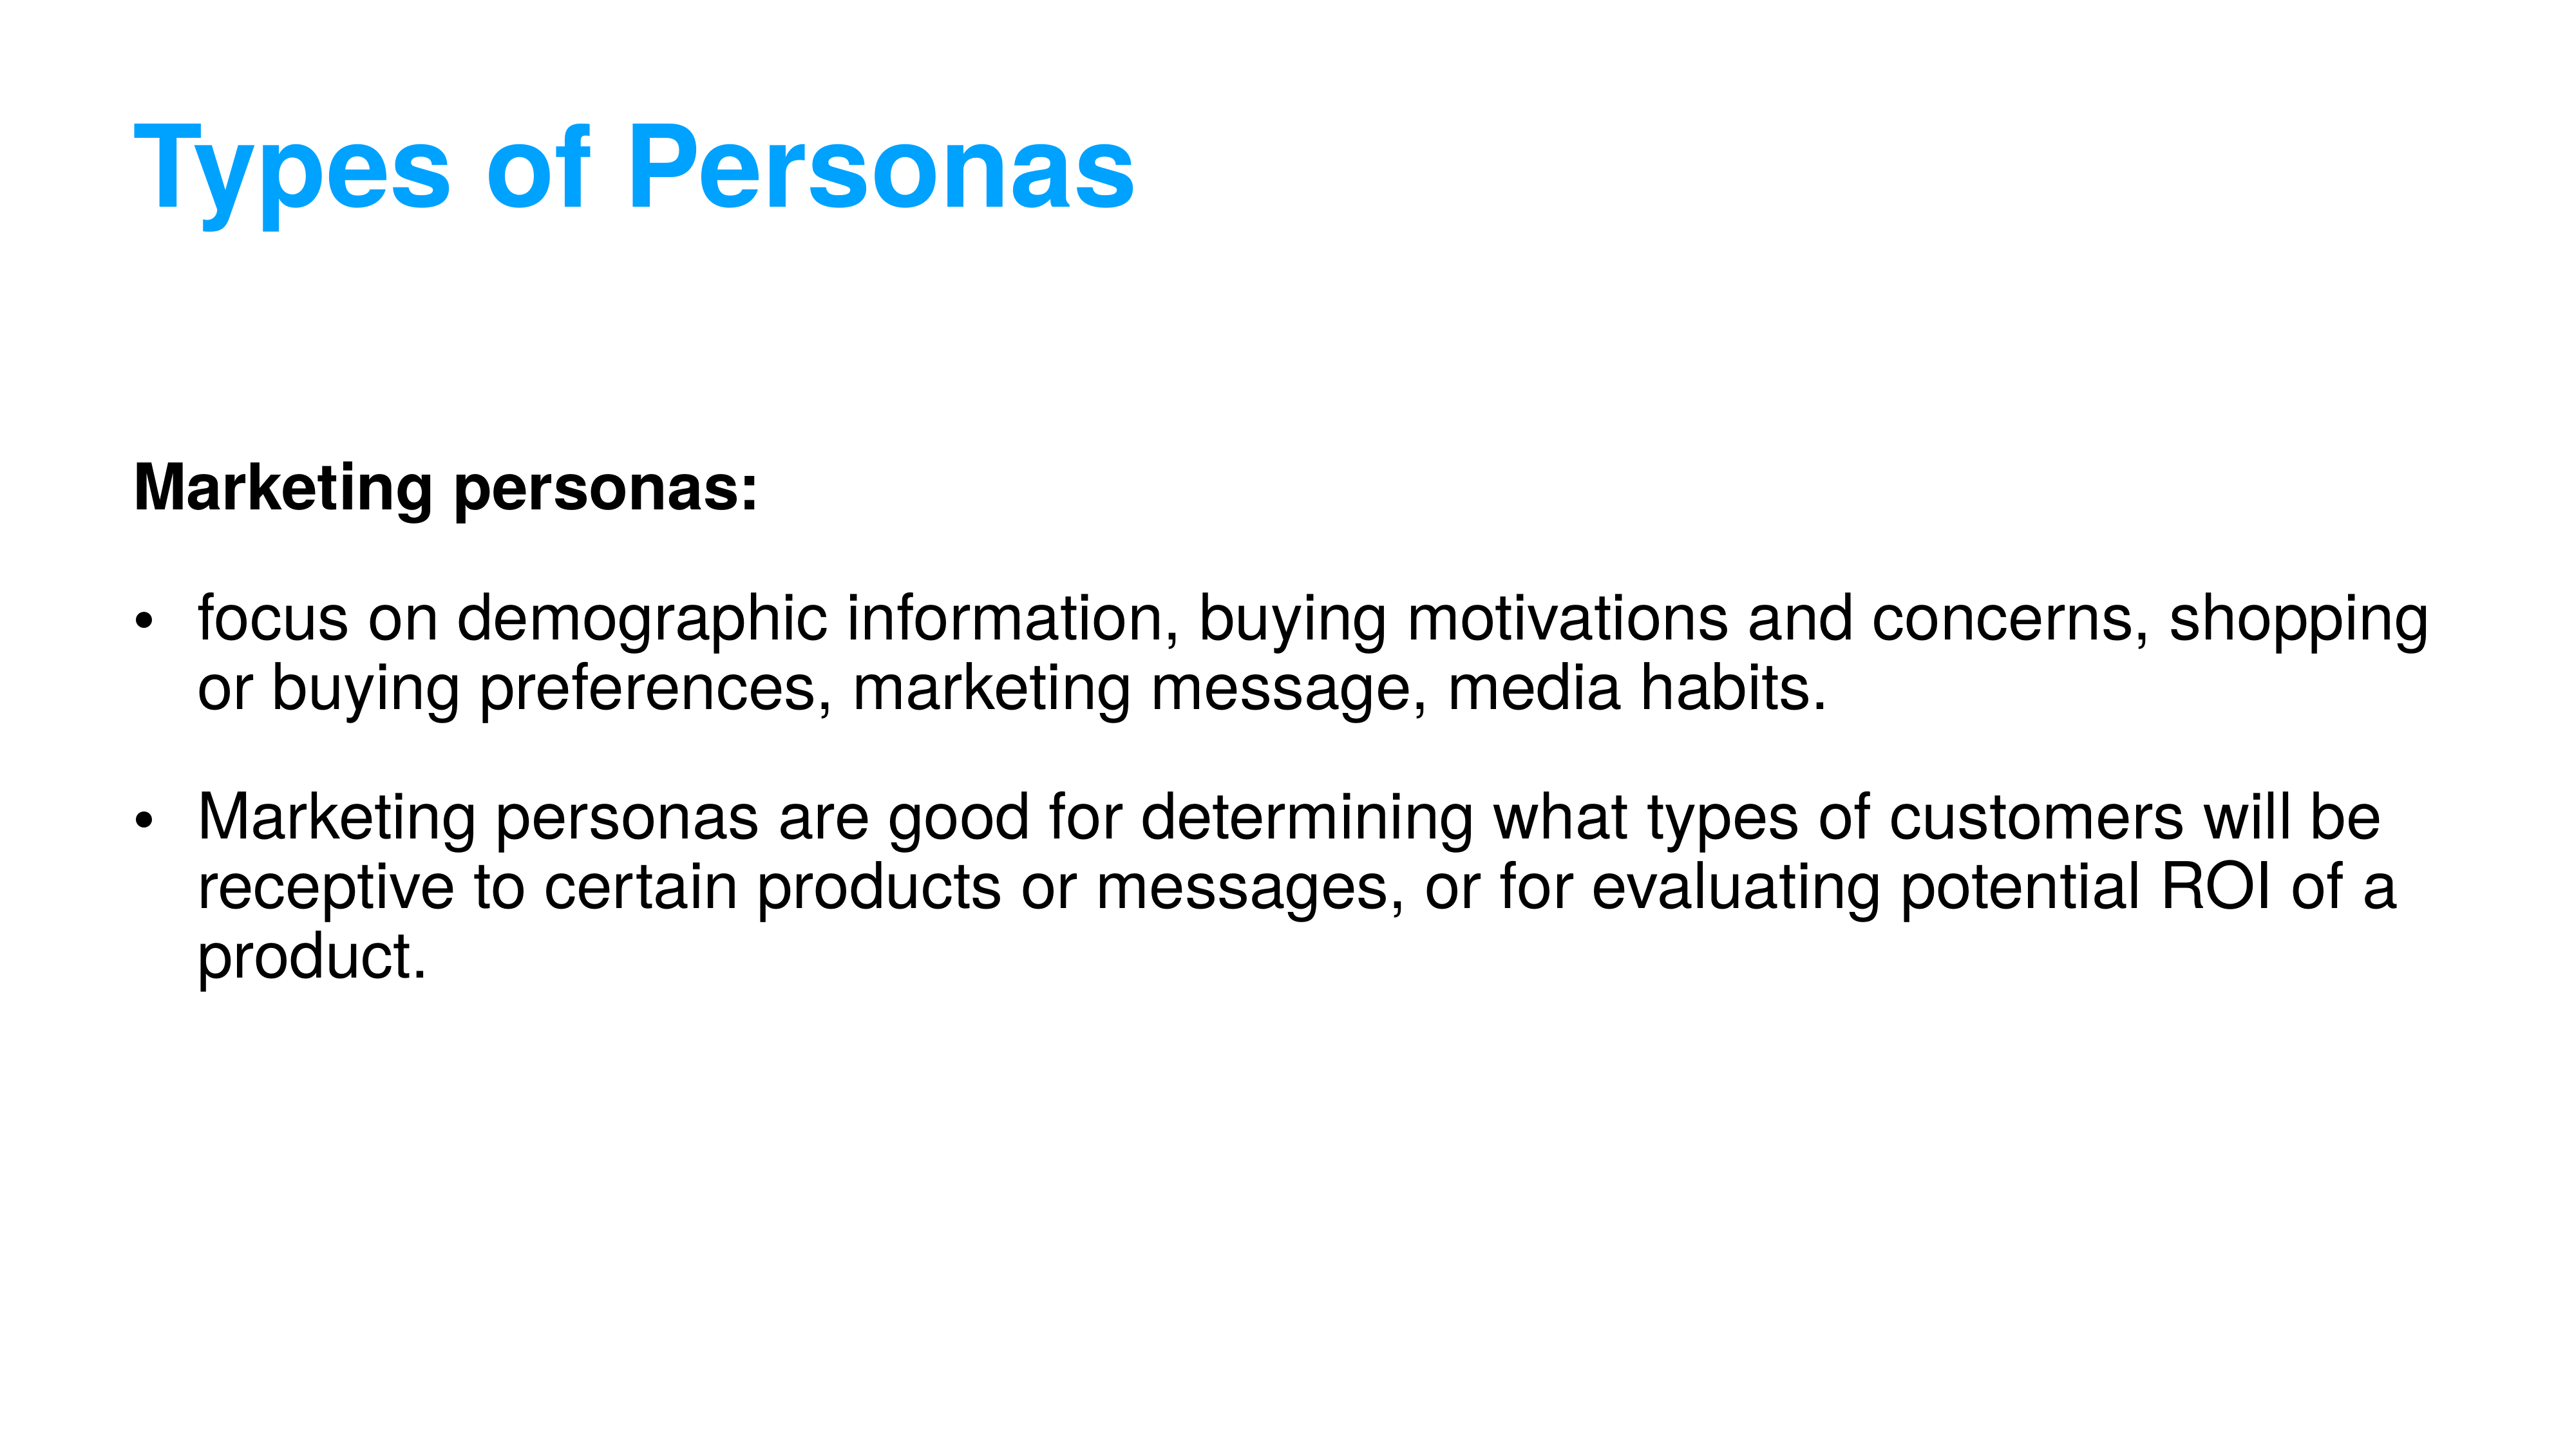

# Types of Personas

Marketing personas:
focus on demographic information, buying motivations and concerns, shopping or buying preferences, marketing message, media habits.
Marketing personas are good for determining what types of customers will be receptive to certain products or messages, or for evaluating potential ROI of a product.